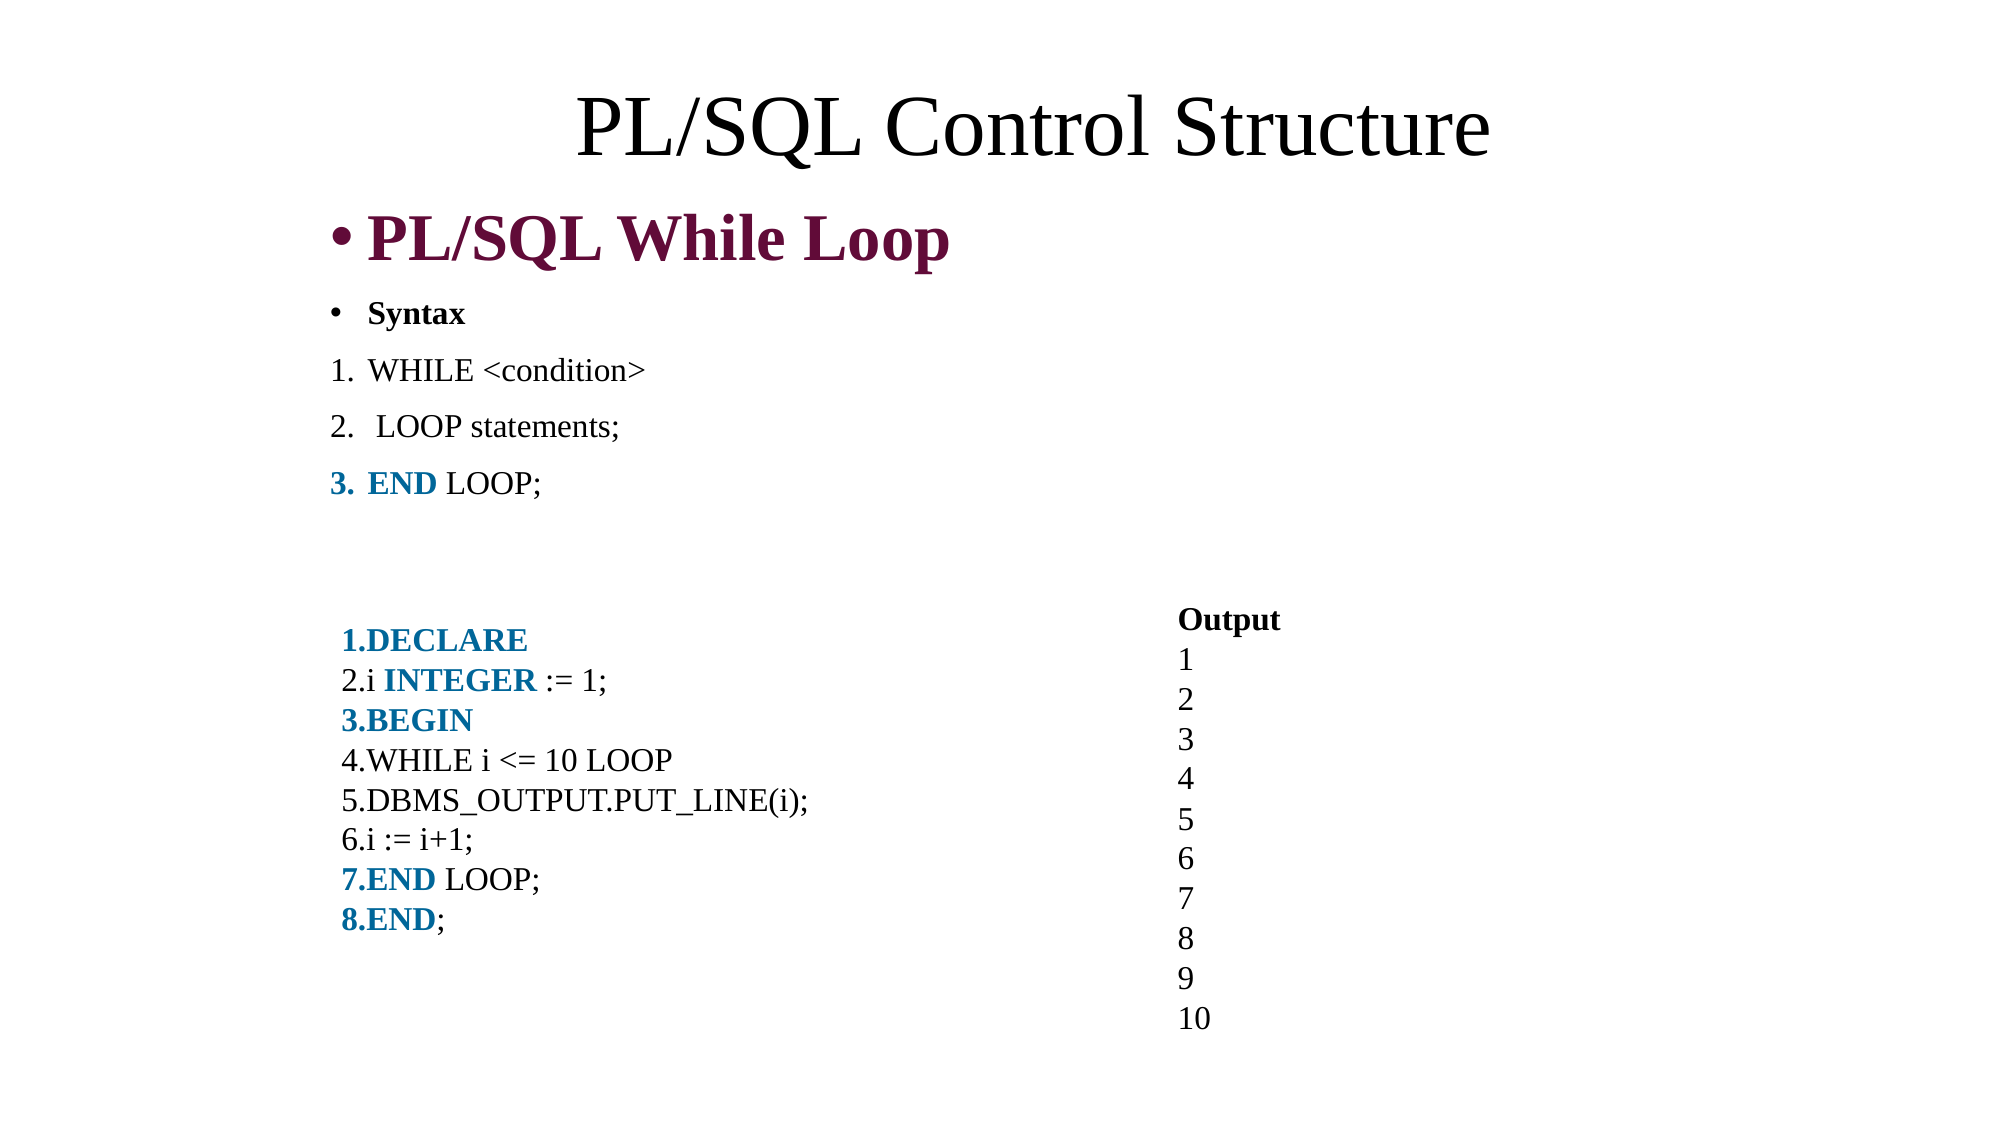

# PL/SQL Control Structure
PL/SQL While Loop
Syntax
WHILE <condition>
 LOOP statements;
END LOOP;

Output
1
2
3
4
5
6
7
8
9
10
DECLARE
i INTEGER := 1;
BEGIN
WHILE i <= 10 LOOP
DBMS_OUTPUT.PUT_LINE(i);
i := i+1;
END LOOP;
END;